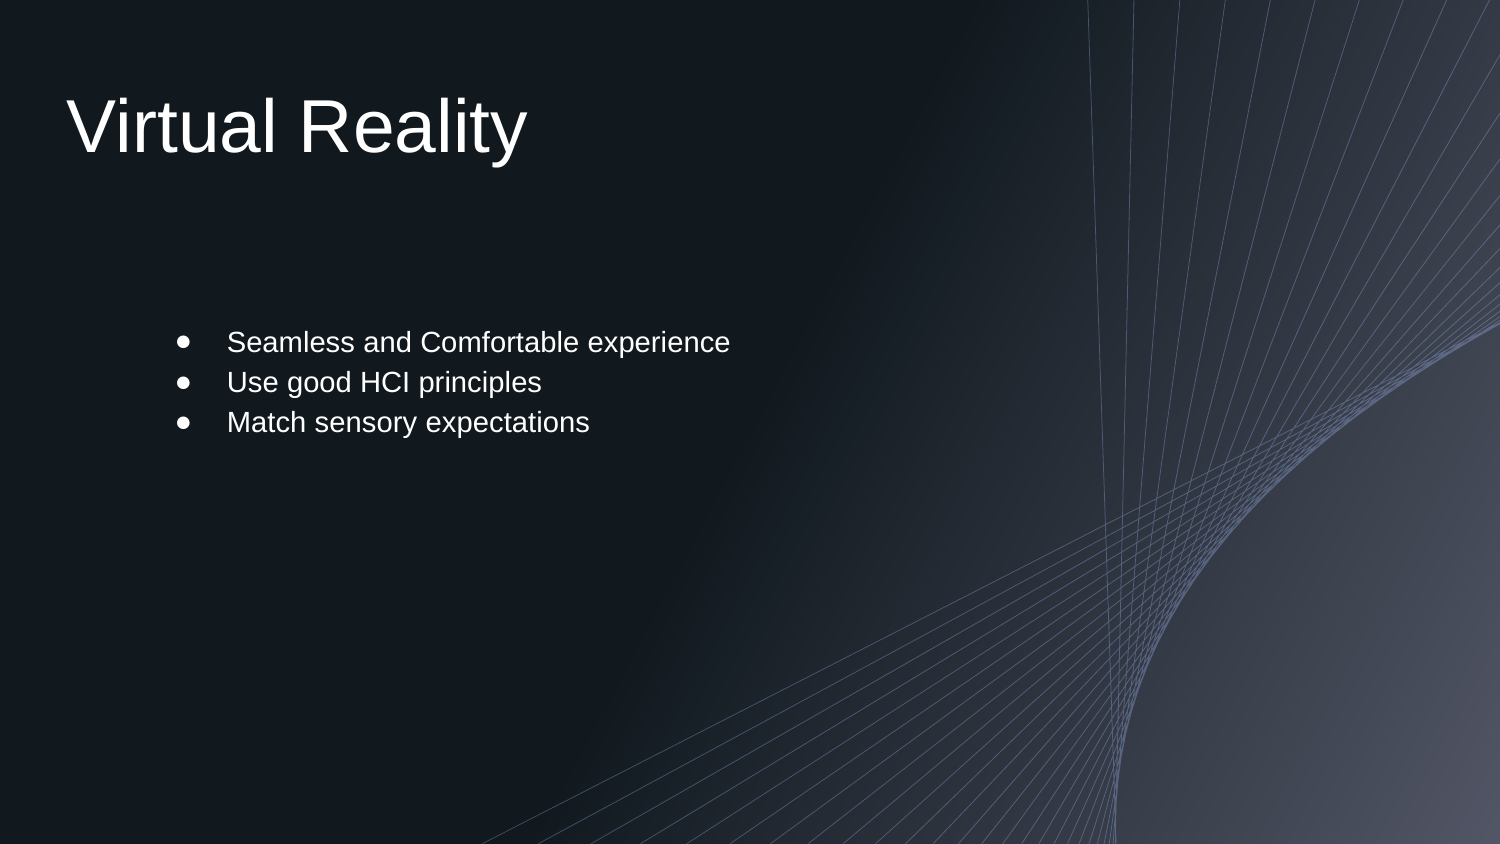

# Virtual Reality
Seamless and Comfortable experience
Use good HCI principles
Match sensory expectations